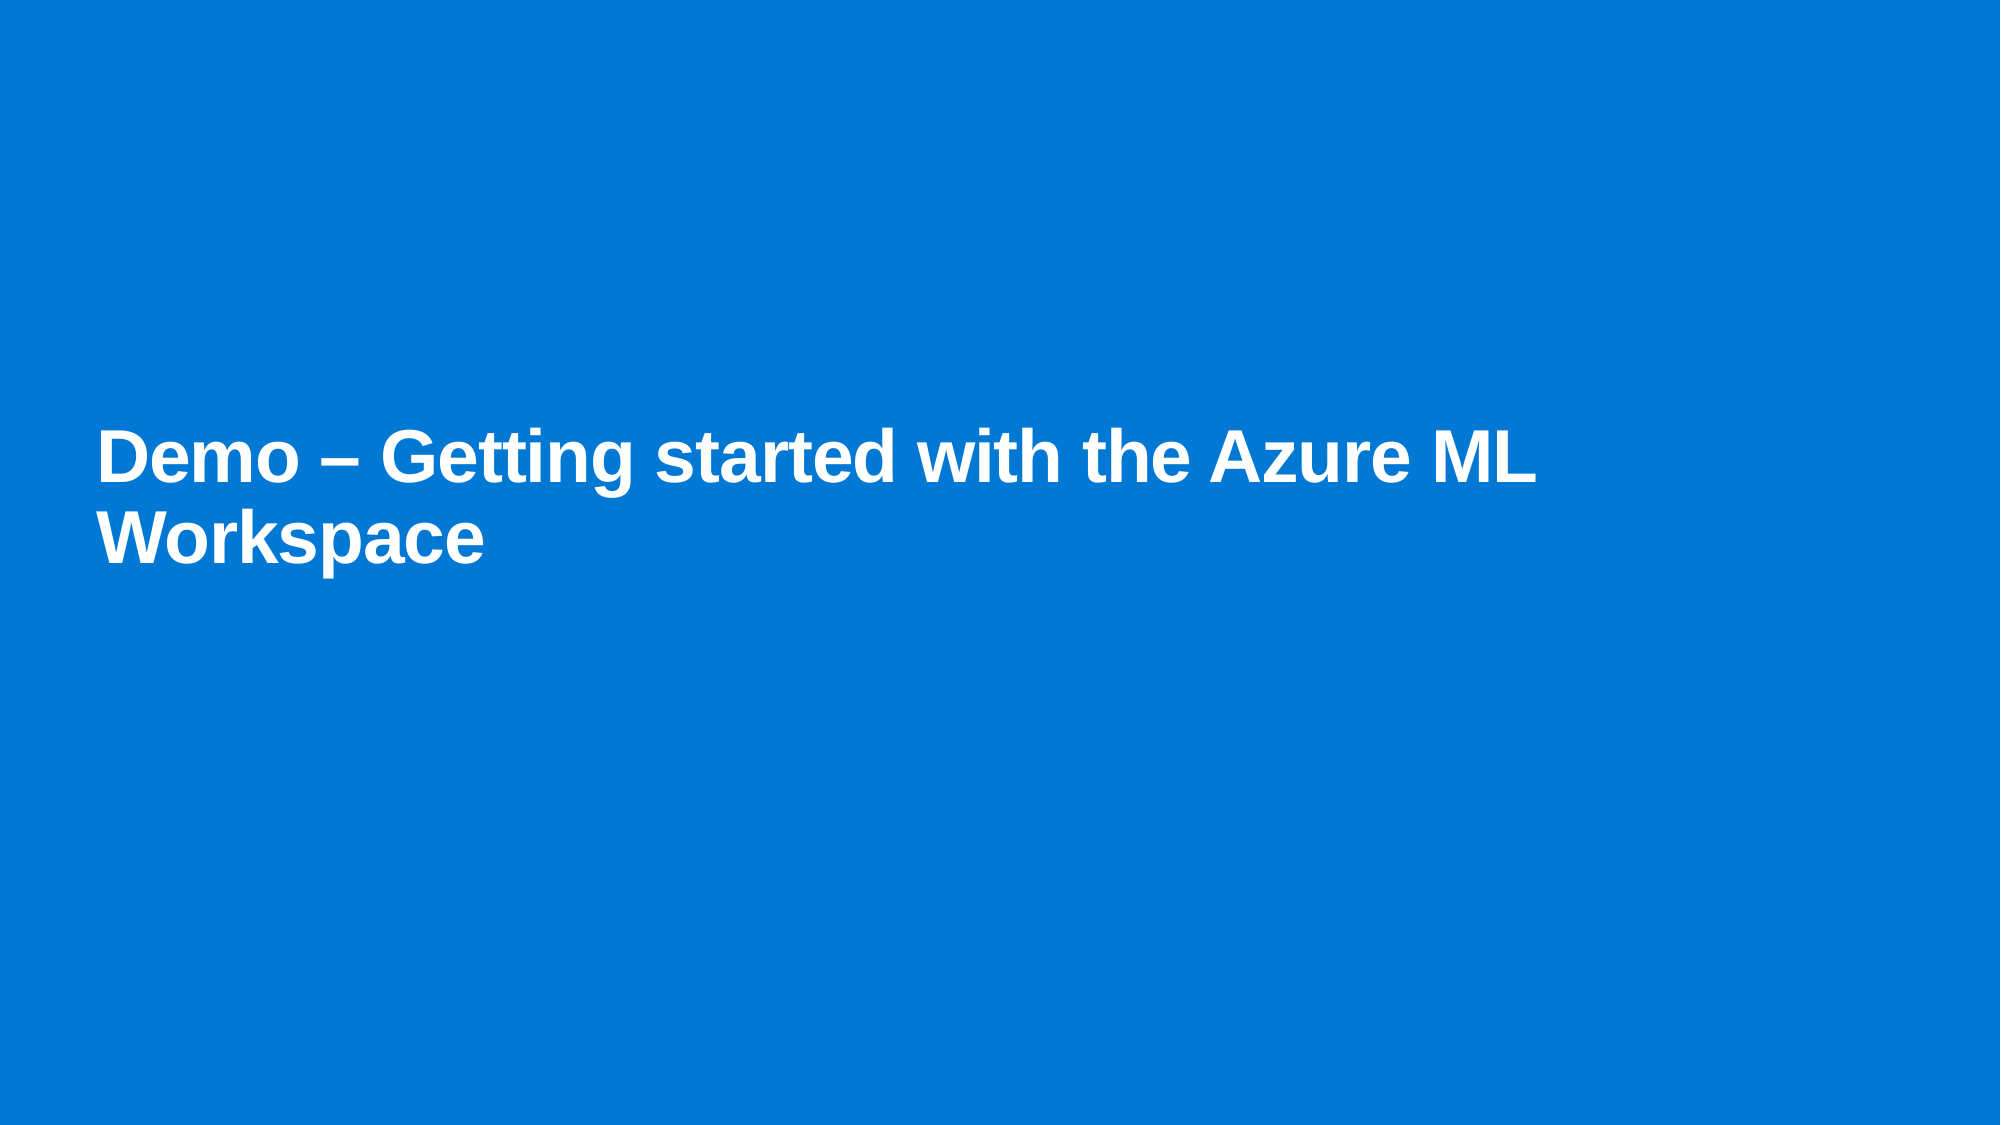

# Demo – Getting started with the Azure ML Workspace